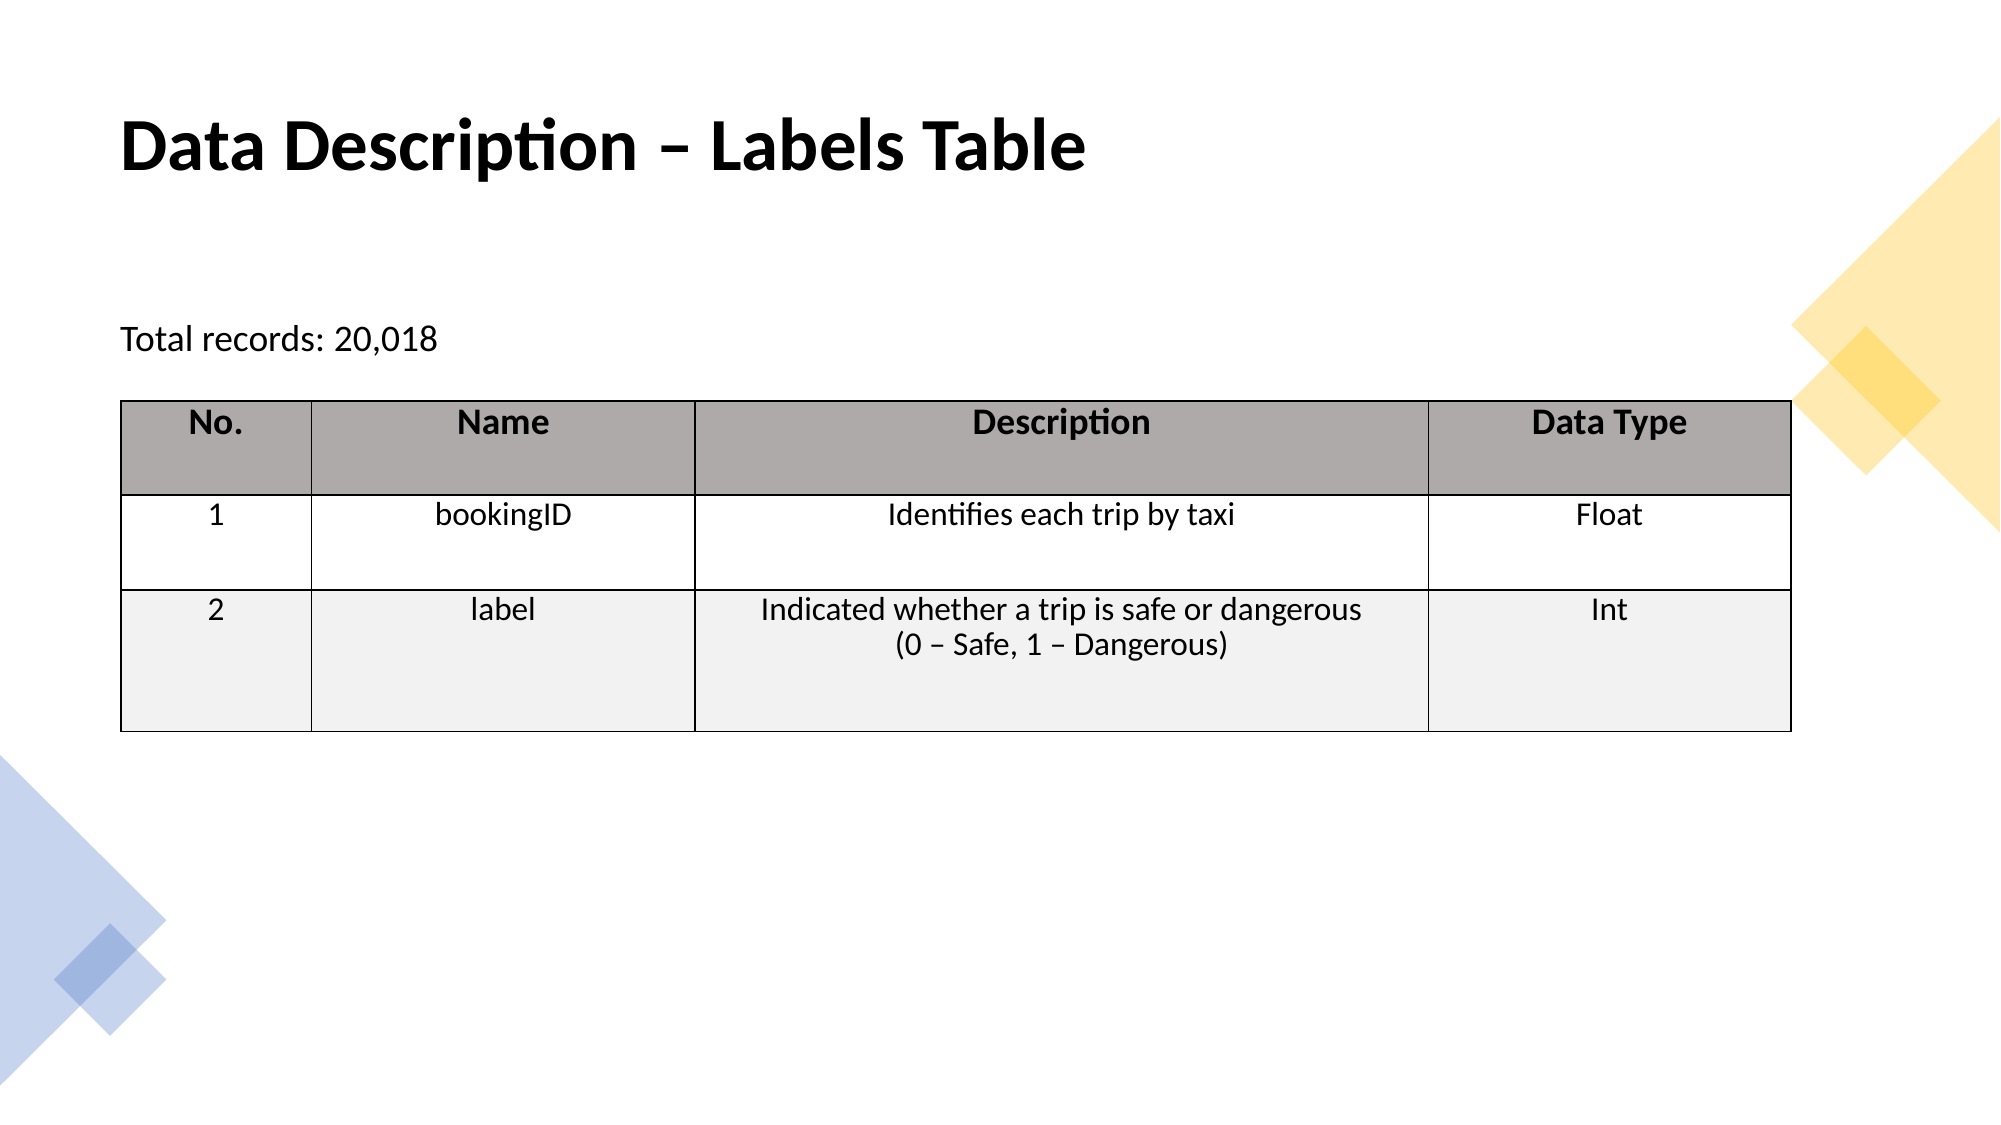

# Data Description – Labels Table

Total records: 20,018

| No. | Name | Description | Data Type |
| --- | --- | --- | --- |
| 1 | bookingID | Identifies each trip by taxi | Float |
| 2 | label | Indicated whether a trip is safe or dangerous (0 – Safe, 1 – Dangerous) | Int |